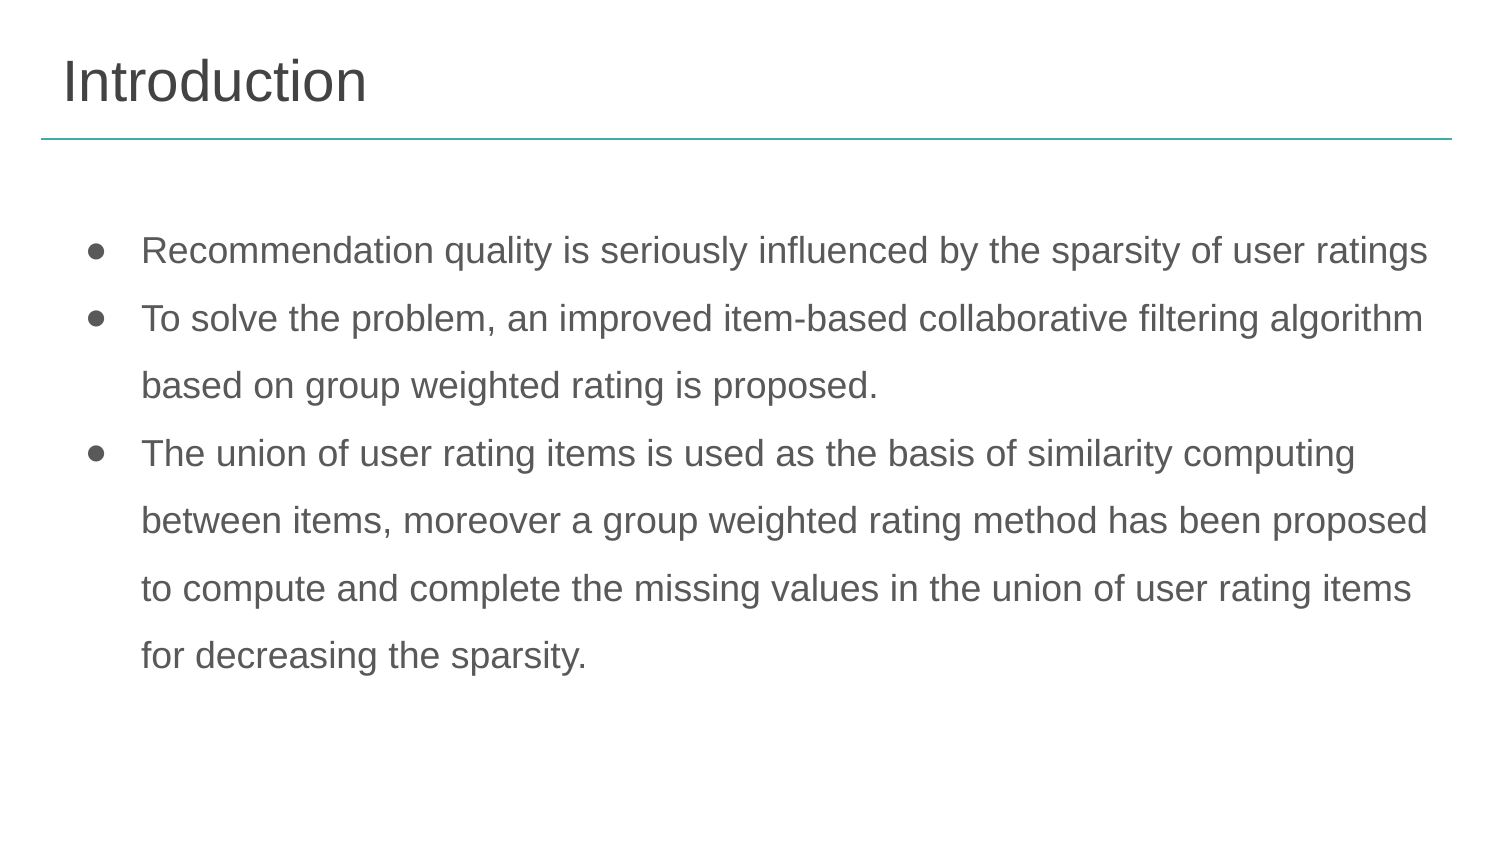

# Introduction
Recommendation quality is seriously influenced by the sparsity of user ratings
To solve the problem, an improved item-based collaborative filtering algorithm based on group weighted rating is proposed.
The union of user rating items is used as the basis of similarity computing between items, moreover a group weighted rating method has been proposed to compute and complete the missing values in the union of user rating items for decreasing the sparsity.